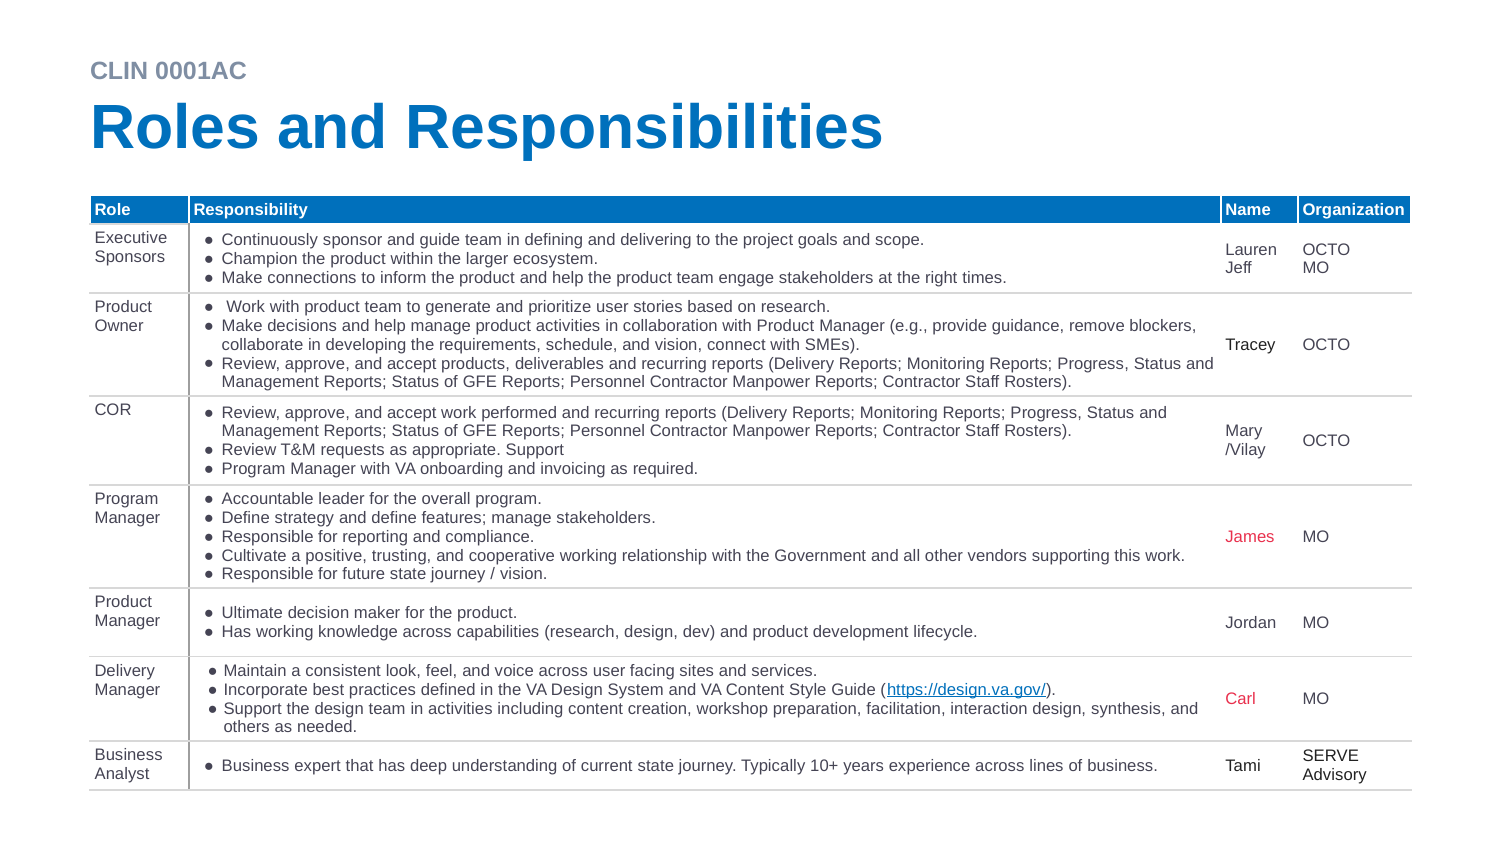

CLIN 0001AC

# Roles and Responsibilities
| Role | Responsibility | Name | Organization |
| --- | --- | --- | --- |
| Executive Sponsors | Continuously sponsor and guide team in defining and delivering to the project goals and scope. Champion the product within the larger ecosystem. Make connections to inform the product and help the product team engage stakeholders at the right times. | Lauren Jeff | OCTO MO |
| Product Owner | Work with product team to generate and prioritize user stories based on research. Make decisions and help manage product activities in collaboration with Product Manager (e.g., provide guidance, remove blockers, collaborate in developing the requirements, schedule, and vision, connect with SMEs). Review, approve, and accept products, deliverables and recurring reports (Delivery Reports; Monitoring Reports; Progress, Status and Management Reports; Status of GFE Reports; Personnel Contractor Manpower Reports; Contractor Staff Rosters). | Tracey | OCTO |
| COR | Review, approve, and accept work performed and recurring reports (Delivery Reports; Monitoring Reports; Progress, Status and Management Reports; Status of GFE Reports; Personnel Contractor Manpower Reports; Contractor Staff Rosters). Review T&M requests as appropriate. Support Program Manager with VA onboarding and invoicing as required. | Mary /Vilay | OCTO |
| Program Manager | Accountable leader for the overall program. Define strategy and define features; manage stakeholders. Responsible for reporting and compliance. Cultivate a positive, trusting, and cooperative working relationship with the Government and all other vendors supporting this work. Responsible for future state journey / vision. | James | MO |
| Product Manager | Ultimate decision maker for the product. Has working knowledge across capabilities (research, design, dev) and product development lifecycle. | Jordan | MO |
| Delivery Manager | Maintain a consistent look, feel, and voice across user facing sites and services. Incorporate best practices defined in the VA Design System and VA Content Style Guide (https://design.va.gov/). Support the design team in activities including content creation, workshop preparation, facilitation, interaction design, synthesis, and others as needed. | Carl | MO |
| Business Analyst | Business expert that has deep understanding of current state journey. Typically 10+ years experience across lines of business. | Tami | SERVE Advisory |